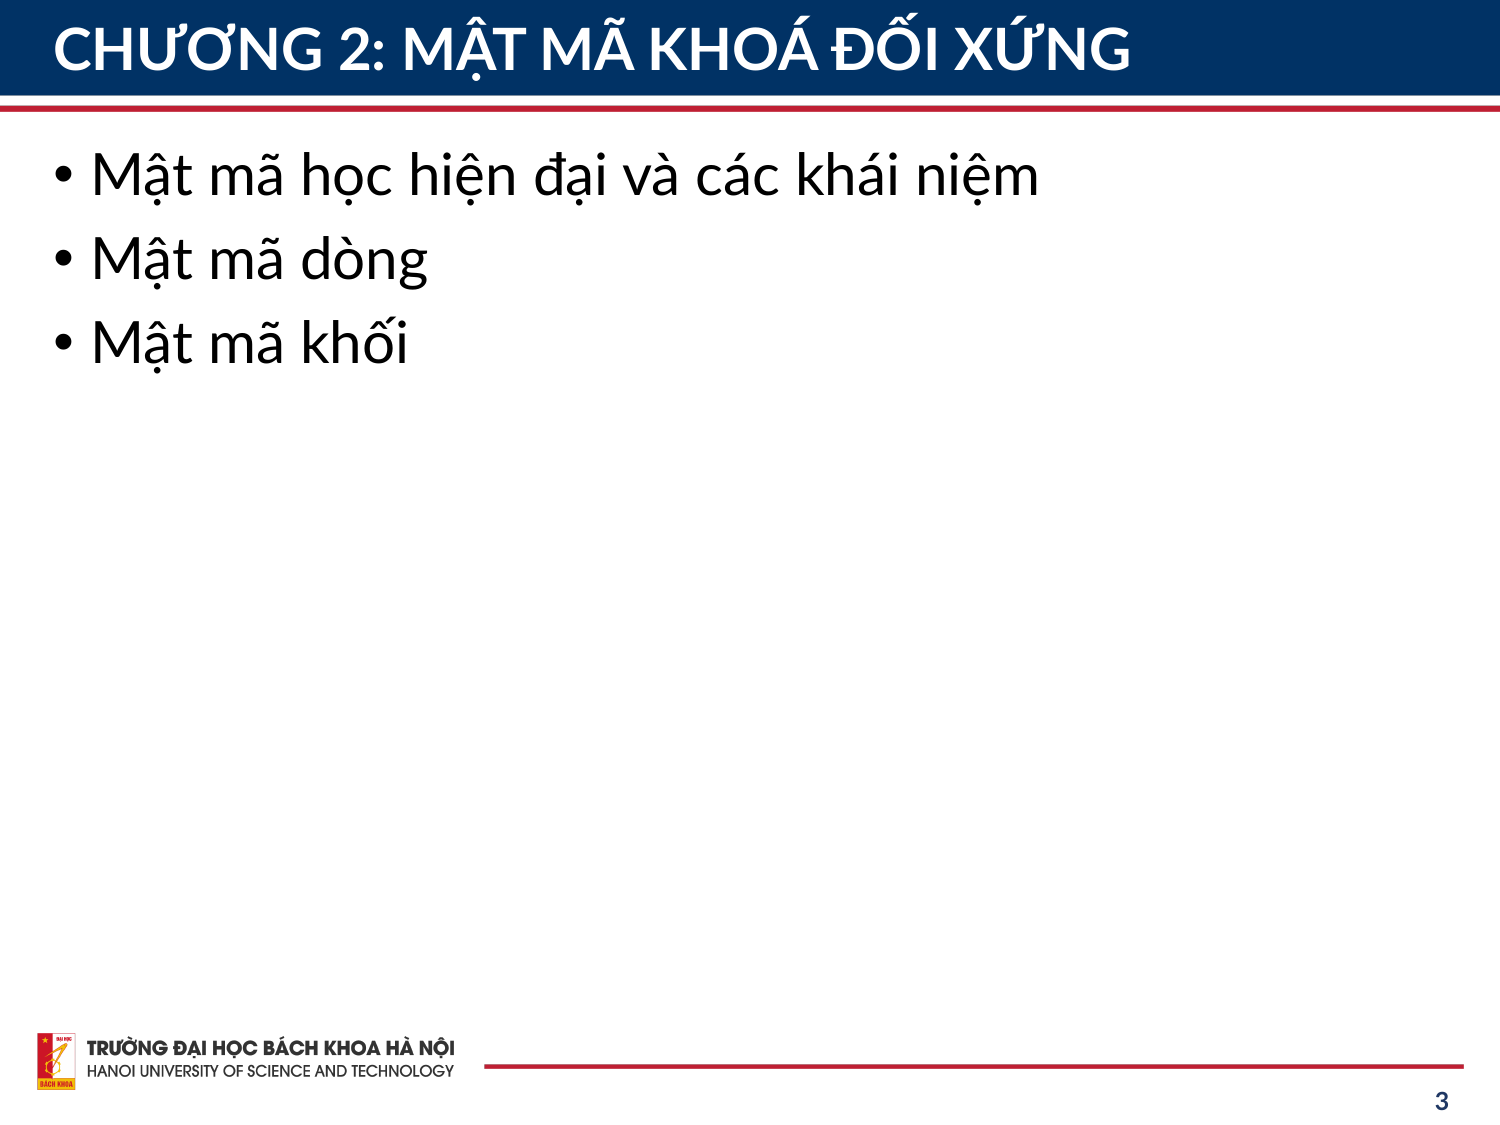

# CHƯƠNG 2: MẬT MÃ KHOÁ ĐỐI XỨNG
Mật mã học hiện đại và các khái niệm
Mật mã dòng
Mật mã khối
3